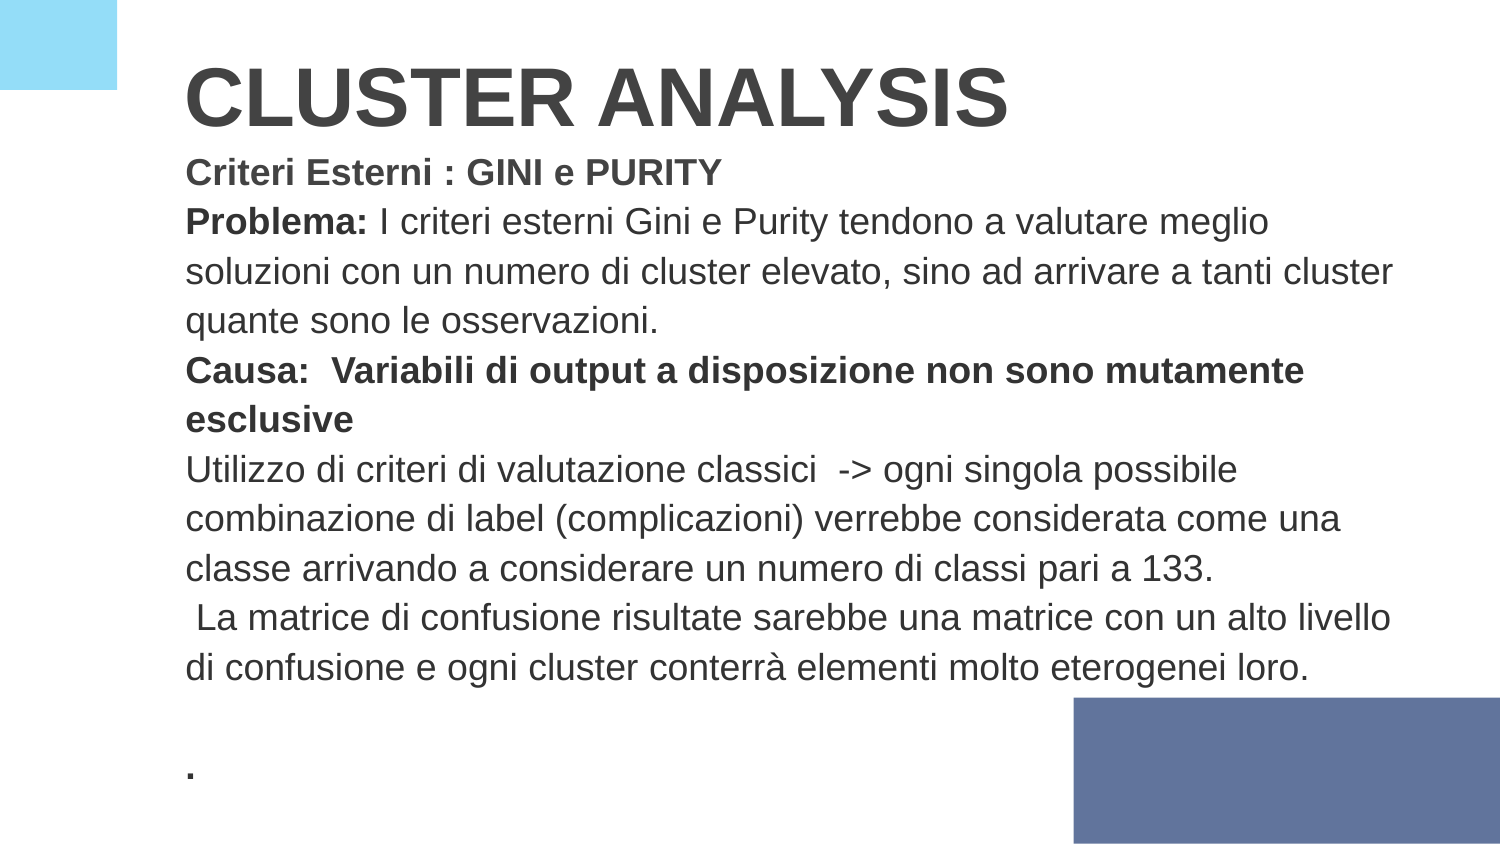

# CLUSTER ANALYSIS Criteri Esterni : GINI e PURITY Problema: I criteri esterni Gini e Purity tendono a valutare meglio soluzioni con un numero di cluster elevato, sino ad arrivare a tanti cluster quante sono le osservazioni. Causa:  Variabili di output a disposizione non sono mutamente esclusive Utilizzo di criteri di valutazione classici  -> ogni singola possibile combinazione di label (complicazioni) verrebbe considerata come una classe arrivando a considerare un numero di classi pari a 133. La matrice di confusione risultate sarebbe una matrice con un alto livello di confusione e ogni cluster conterrà elementi molto eterogenei loro. .